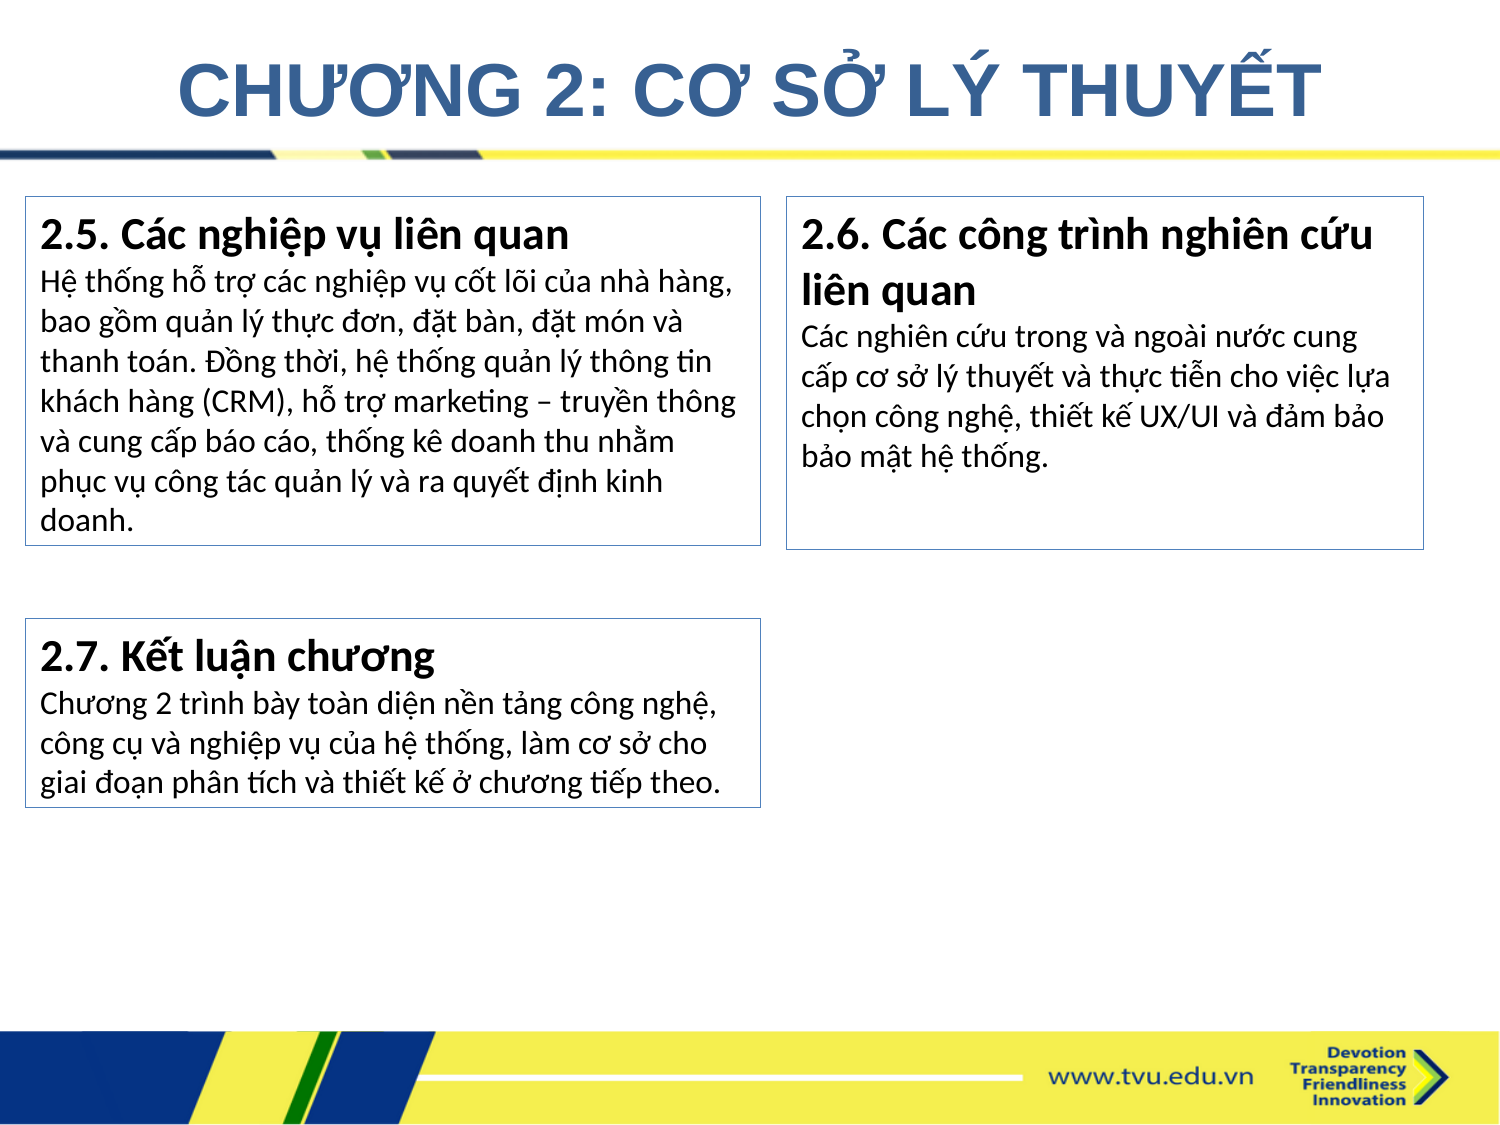

# CHƯƠNG 2: CƠ SỞ LÝ THUYẾT
2.5. Các nghiệp vụ liên quan
Hệ thống hỗ trợ các nghiệp vụ cốt lõi của nhà hàng, bao gồm quản lý thực đơn, đặt bàn, đặt món và thanh toán. Đồng thời, hệ thống quản lý thông tin khách hàng (CRM), hỗ trợ marketing – truyền thông và cung cấp báo cáo, thống kê doanh thu nhằm phục vụ công tác quản lý và ra quyết định kinh doanh.
2.6. Các công trình nghiên cứu liên quan
Các nghiên cứu trong và ngoài nước cung cấp cơ sở lý thuyết và thực tiễn cho việc lựa chọn công nghệ, thiết kế UX/UI và đảm bảo bảo mật hệ thống.
2.7. Kết luận chương
Chương 2 trình bày toàn diện nền tảng công nghệ, công cụ và nghiệp vụ của hệ thống, làm cơ sở cho giai đoạn phân tích và thiết kế ở chương tiếp theo.